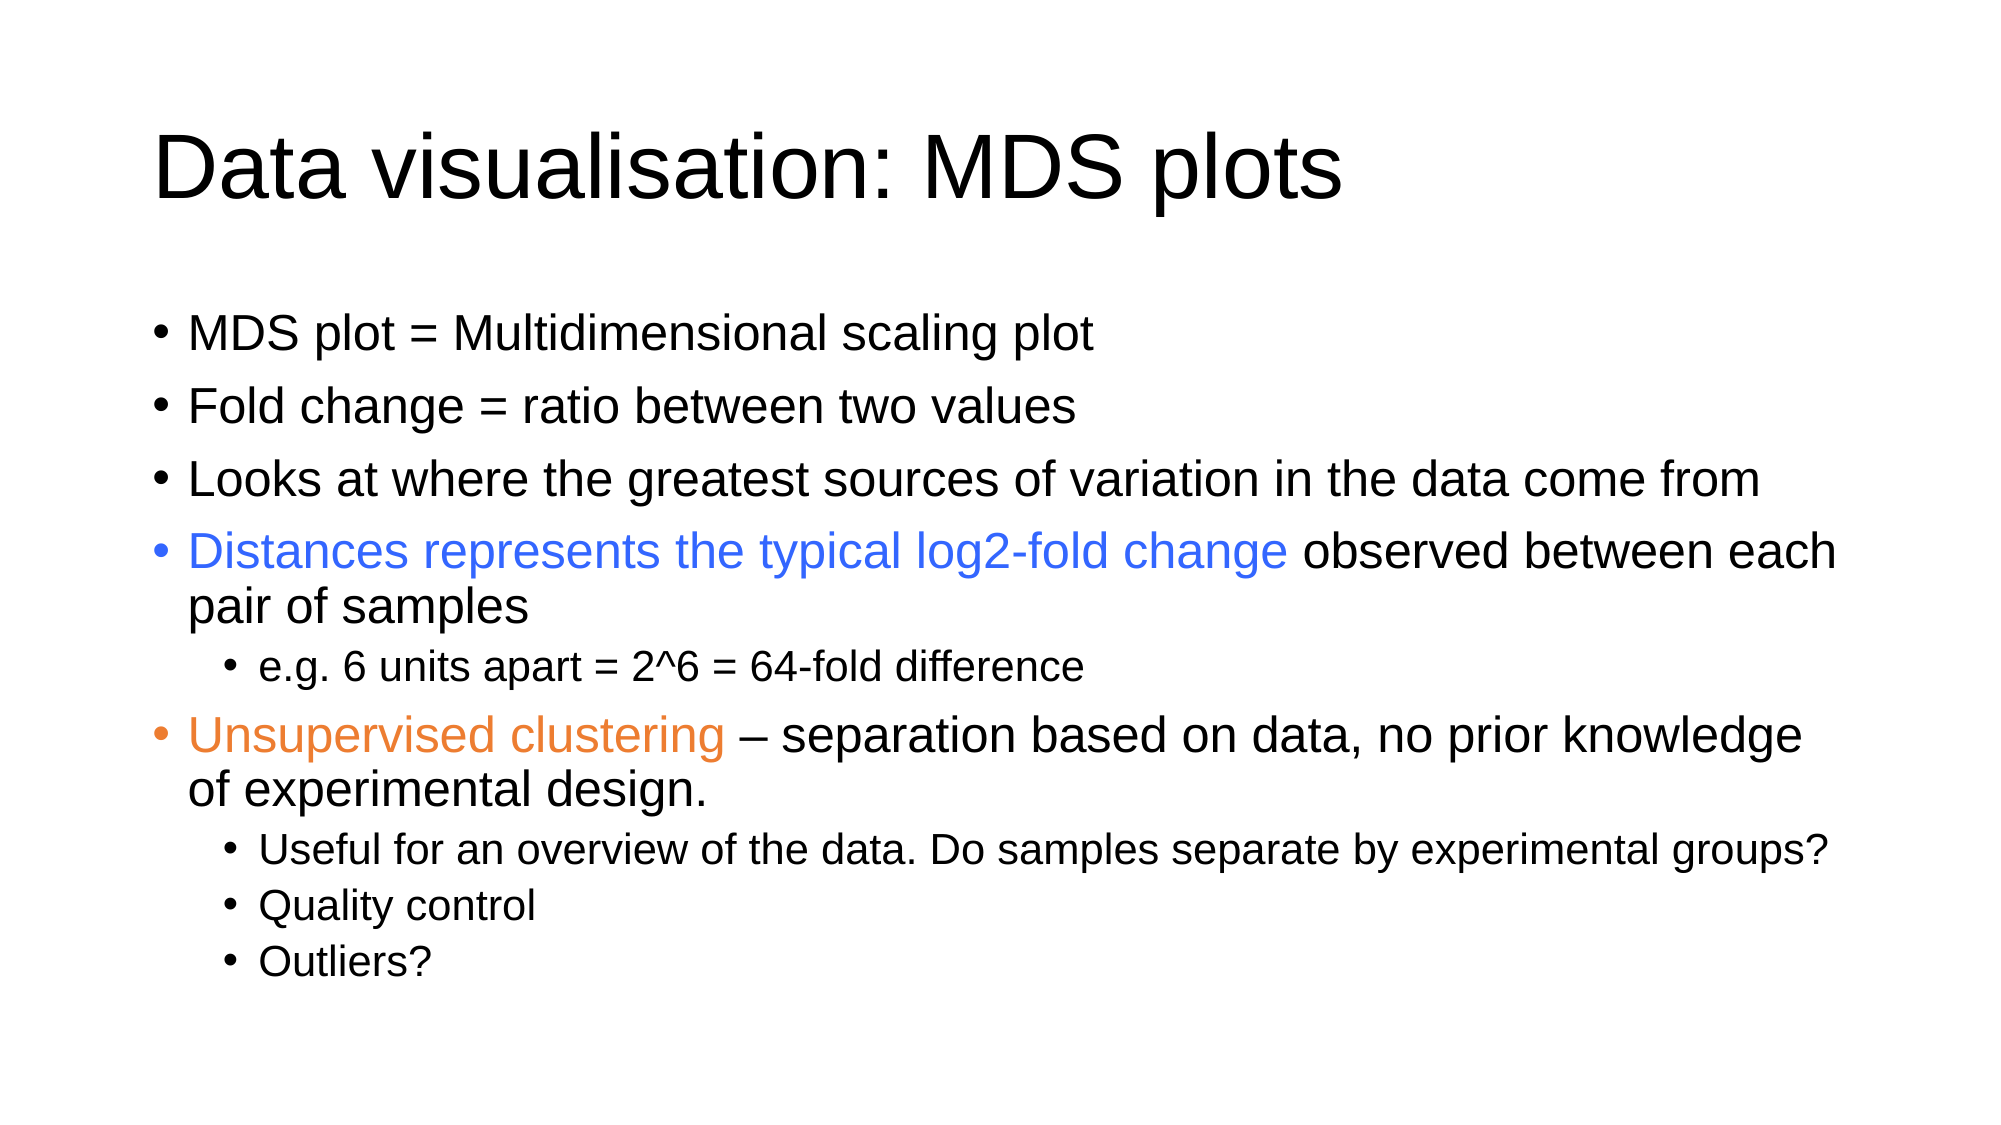

# Data visualisation: MDS plots
MDS plot = Multidimensional scaling plot
Fold change = ratio between two values
Looks at where the greatest sources of variation in the data come from
Distances represents the typical log2-fold change observed between each pair of samples
e.g. 6 units apart = 2^6 = 64-fold difference
Unsupervised clustering – separation based on data, no prior knowledge of experimental design.
Useful for an overview of the data. Do samples separate by experimental groups?
Quality control
Outliers?